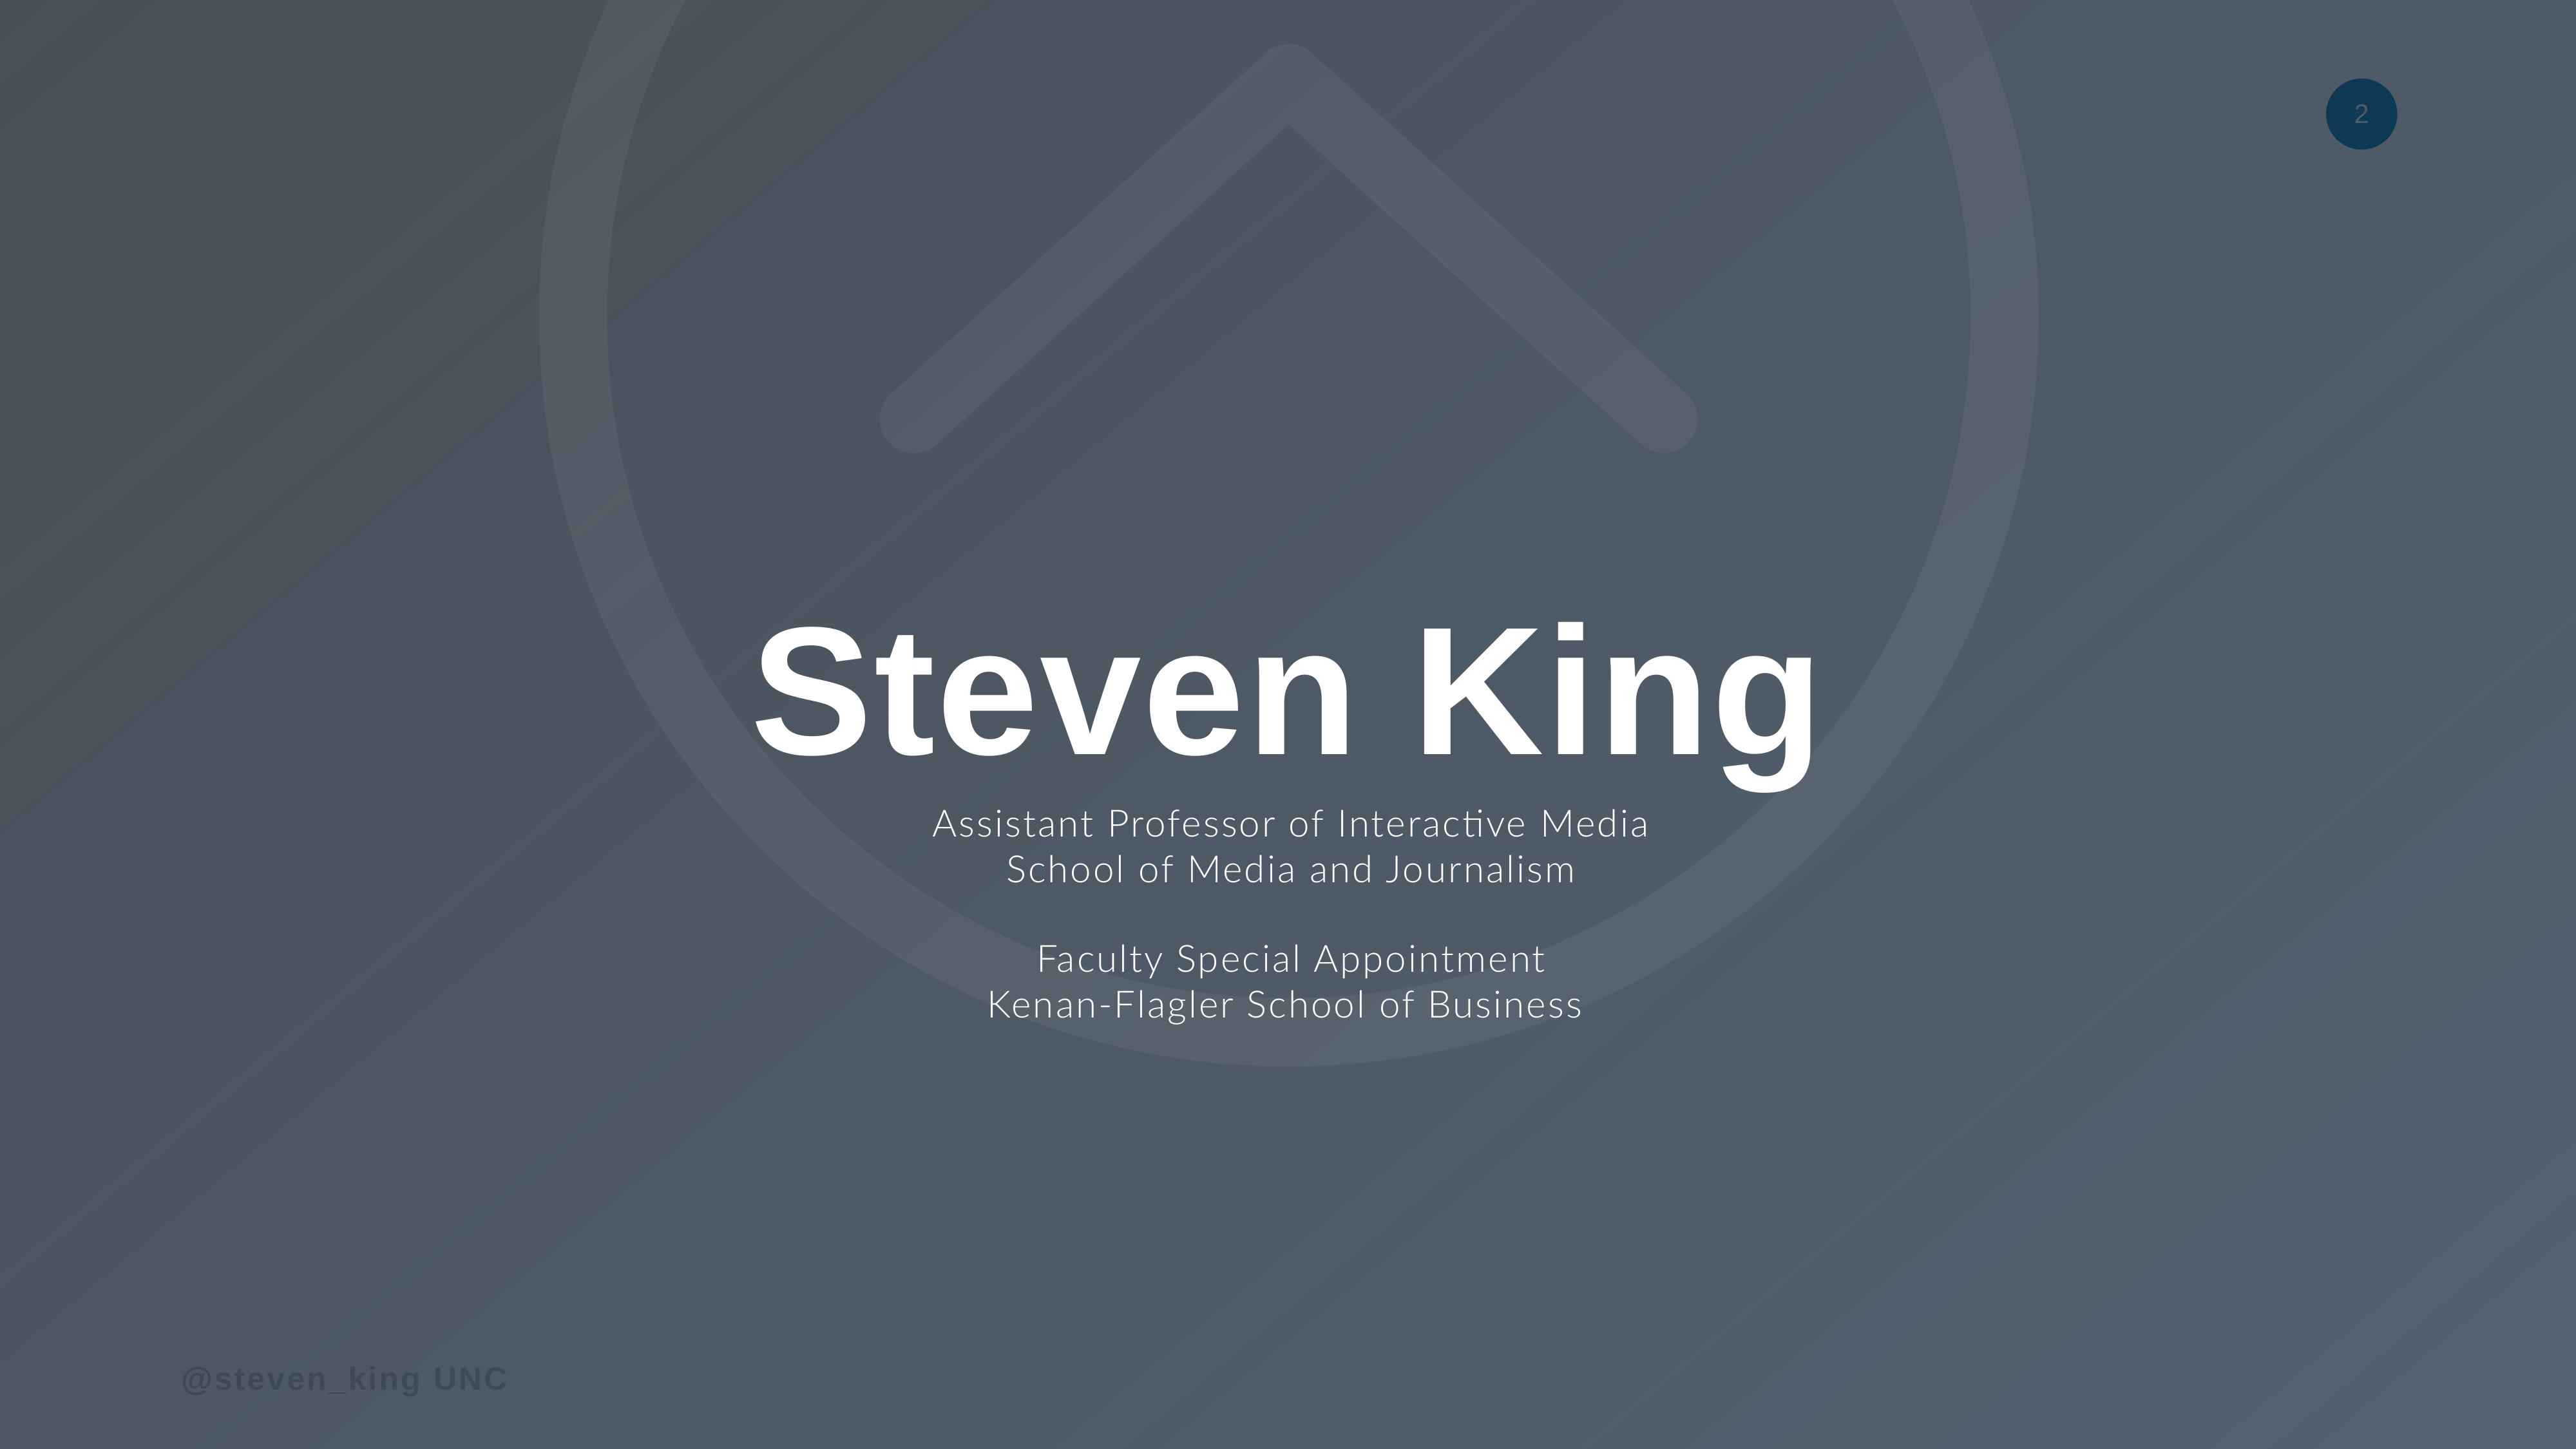

Steven King
Assistant Professor of Interactive Media
School of Media and Journalism

Faculty Special Appointment
Kenan-Flagler School of Business